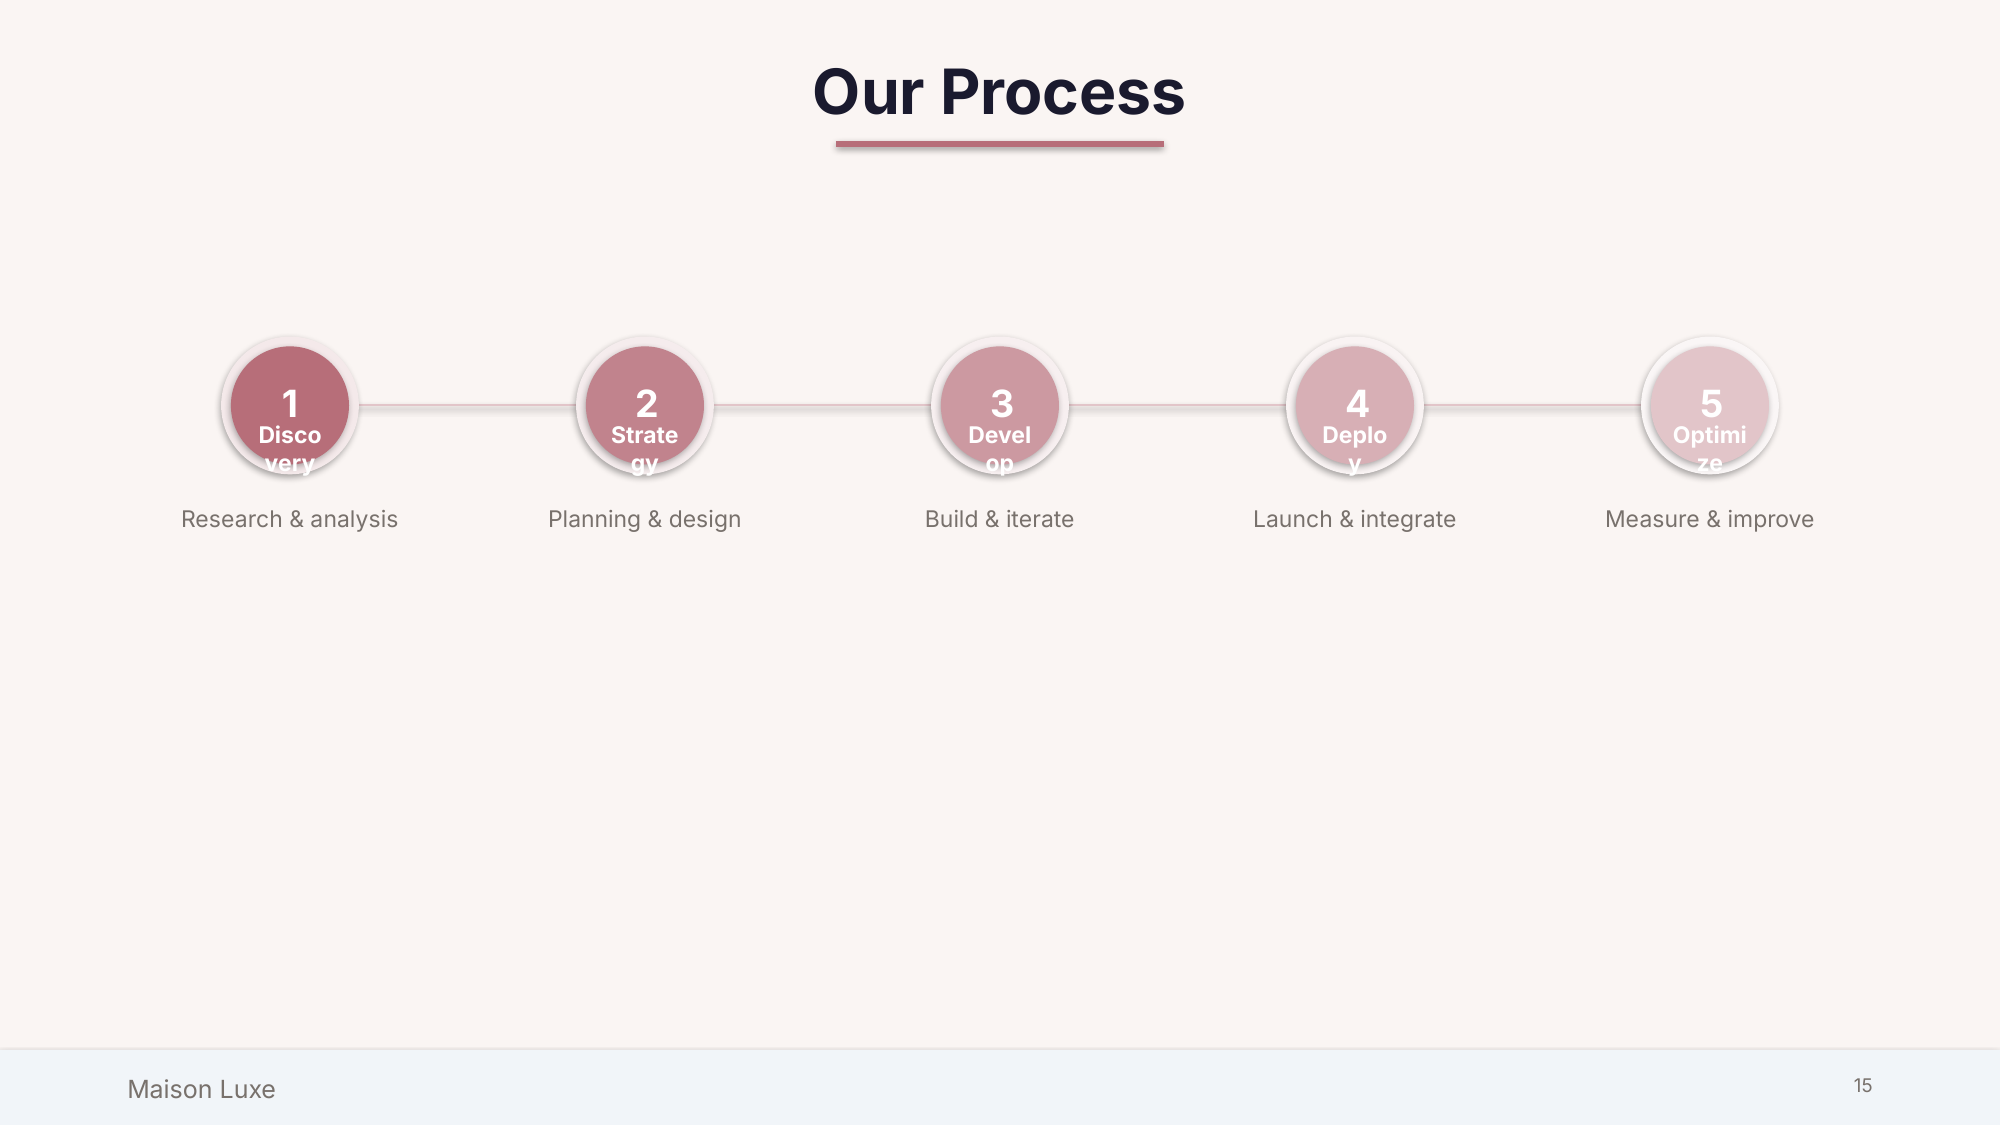

Our Process

1
2
3
4
5
Discovery
Strategy
Develop
Deploy
Optimize
Research & analysis
Planning & design
Build & iterate
Launch & integrate
Measure & improve

Maison Luxe
15